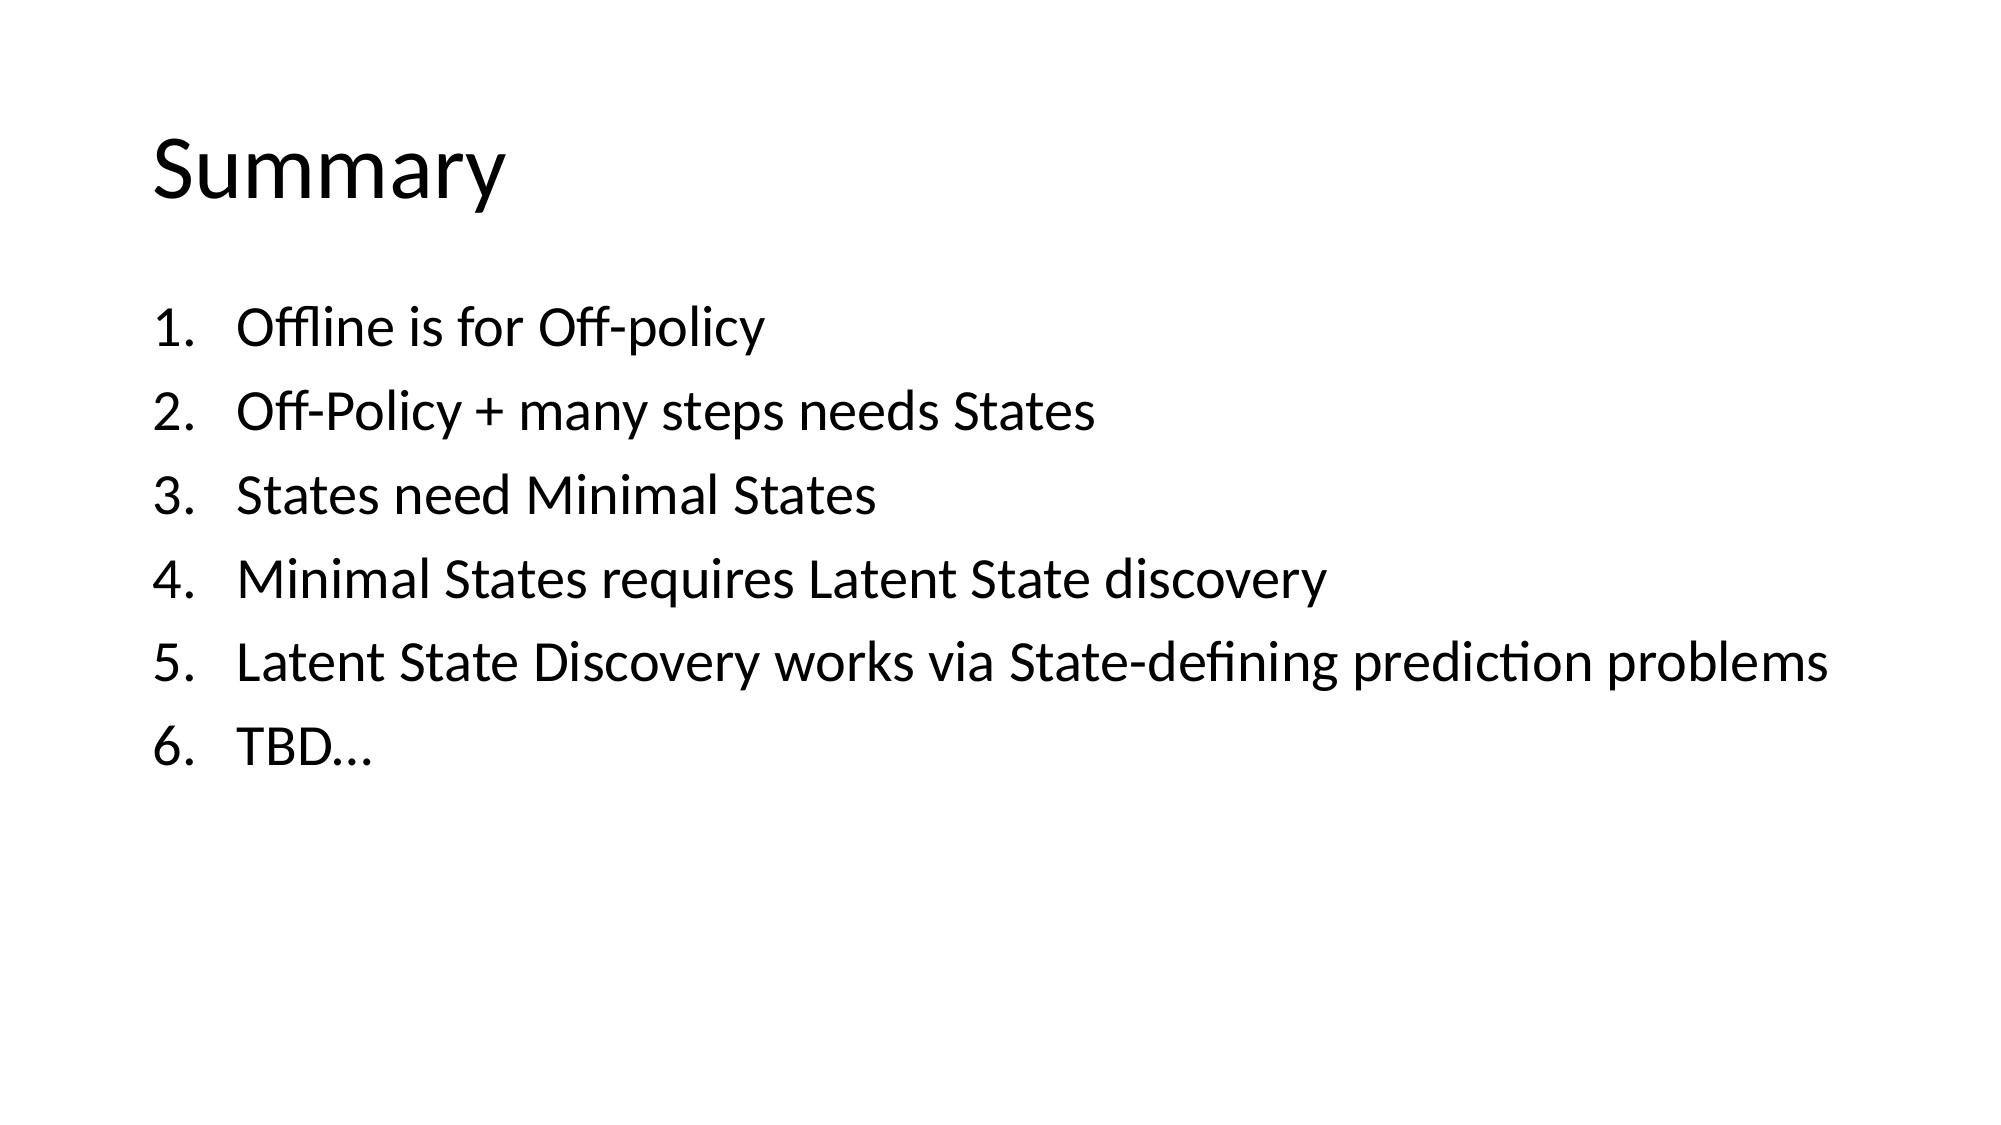

# Summary
Offline is for Off-policy
Off-Policy + many steps needs States
States need Minimal States
Minimal States requires Latent State discovery
Latent State Discovery works via State-defining prediction problems
TBD…